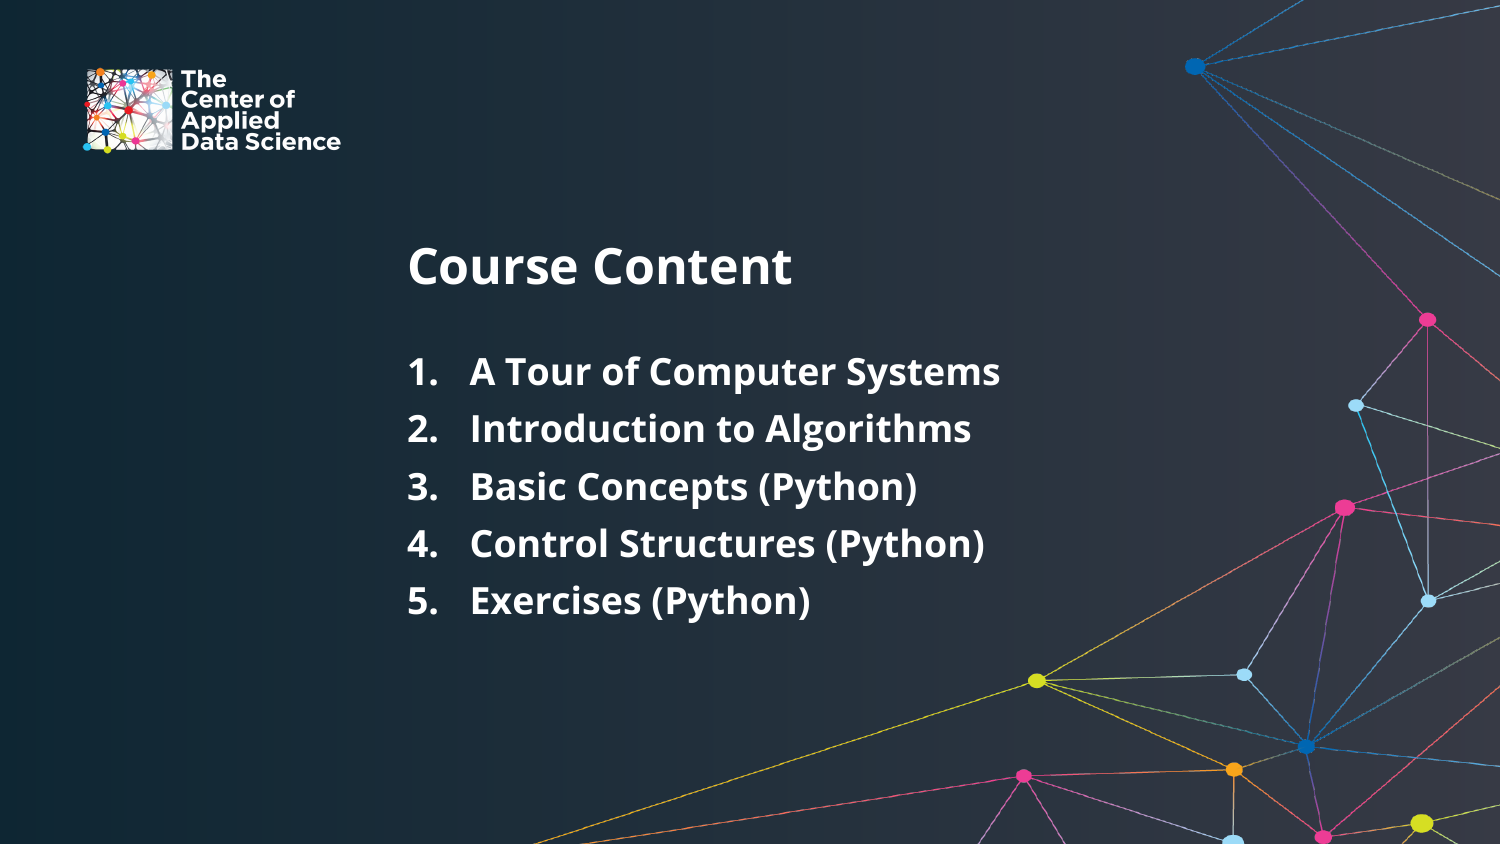

Course Content

A Tour of Computer Systems
Introduction to Algorithms
Basic Concepts (Python)
Control Structures (Python)
Exercises (Python)